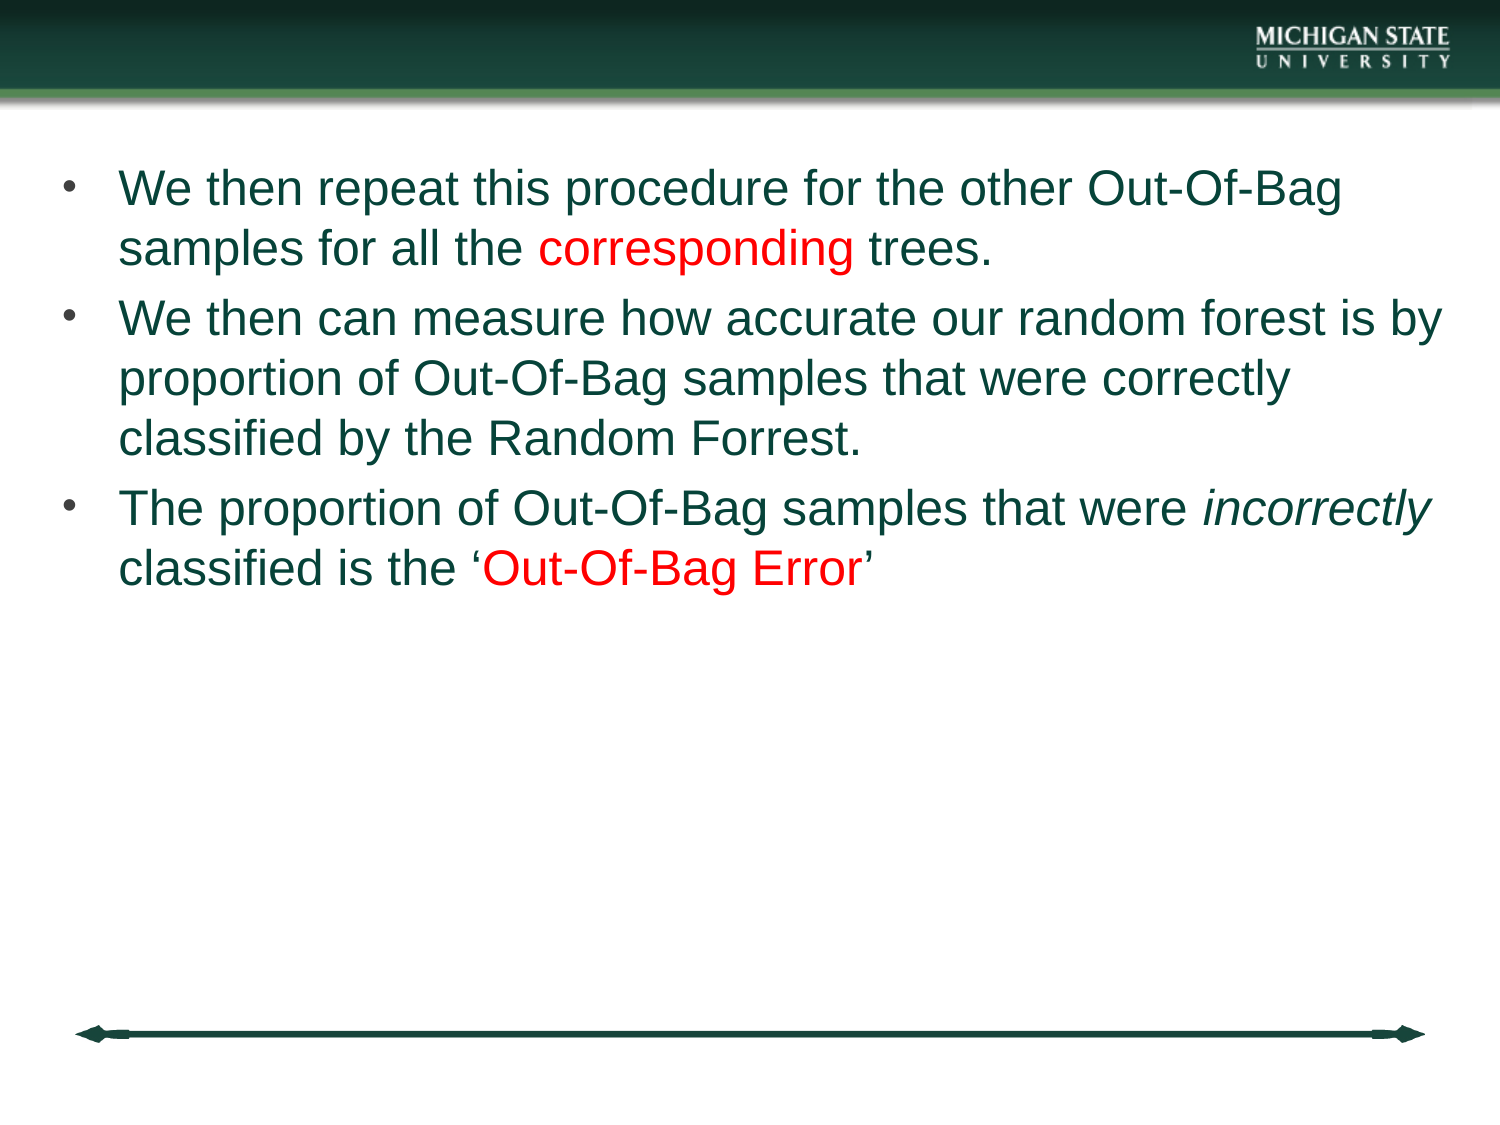

We then repeat this procedure for the other Out-Of-Bag samples for all the corresponding trees.
We then can measure how accurate our random forest is by proportion of Out-Of-Bag samples that were correctly classified by the Random Forrest.
The proportion of Out-Of-Bag samples that were incorrectly classified is the ‘Out-Of-Bag Error’